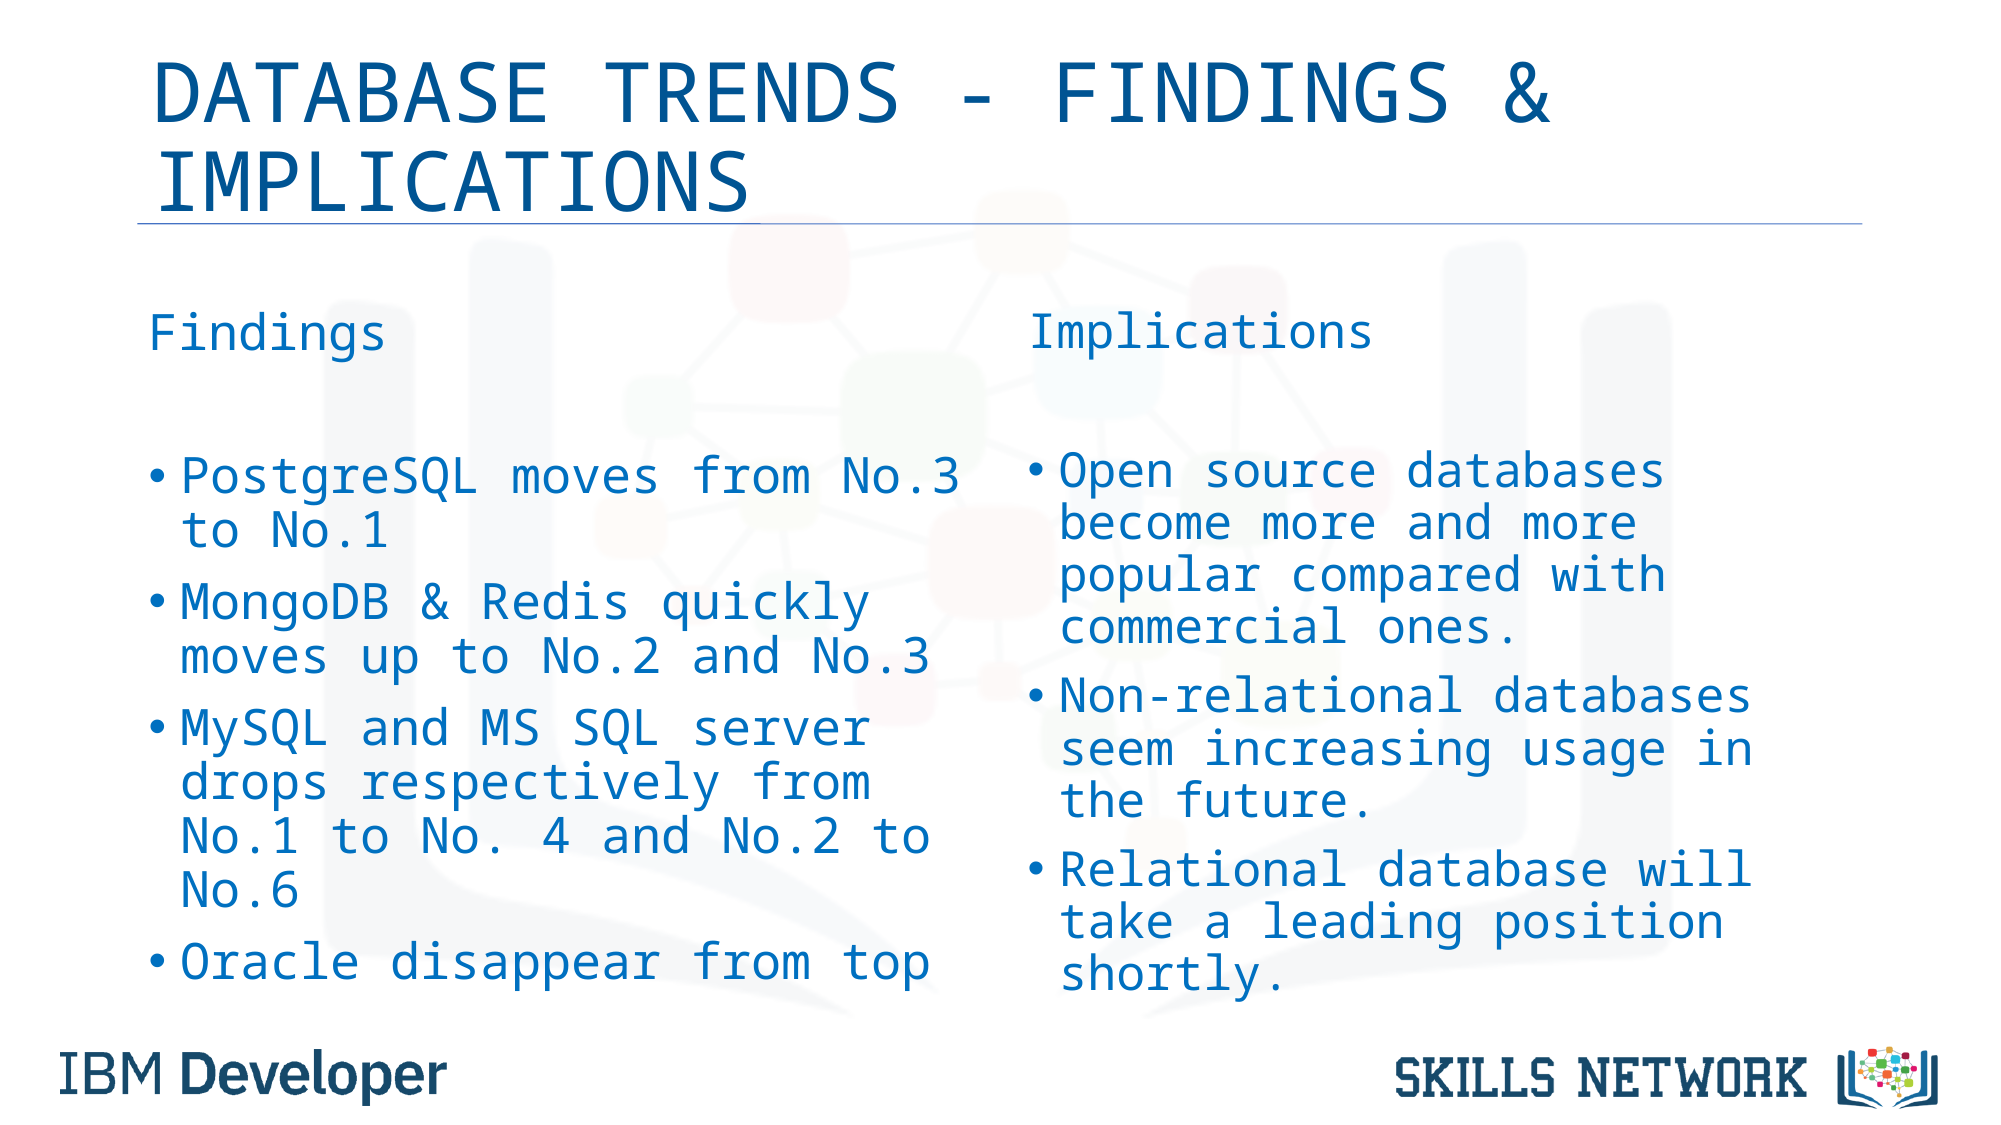

# DATABASE TRENDS - FINDINGS & IMPLICATIONS
Findings

PostgreSQL moves from No.3 to No.1
MongoDB & Redis quickly moves up to No.2 and No.3
MySQL and MS SQL server drops respectively from No.1 to No. 4 and No.2 to No.6
Oracle disappear from top
Implications

Open source databases become more and more popular compared with commercial ones.
Non-relational databases seem increasing usage in the future.
Relational database will take a leading position shortly.